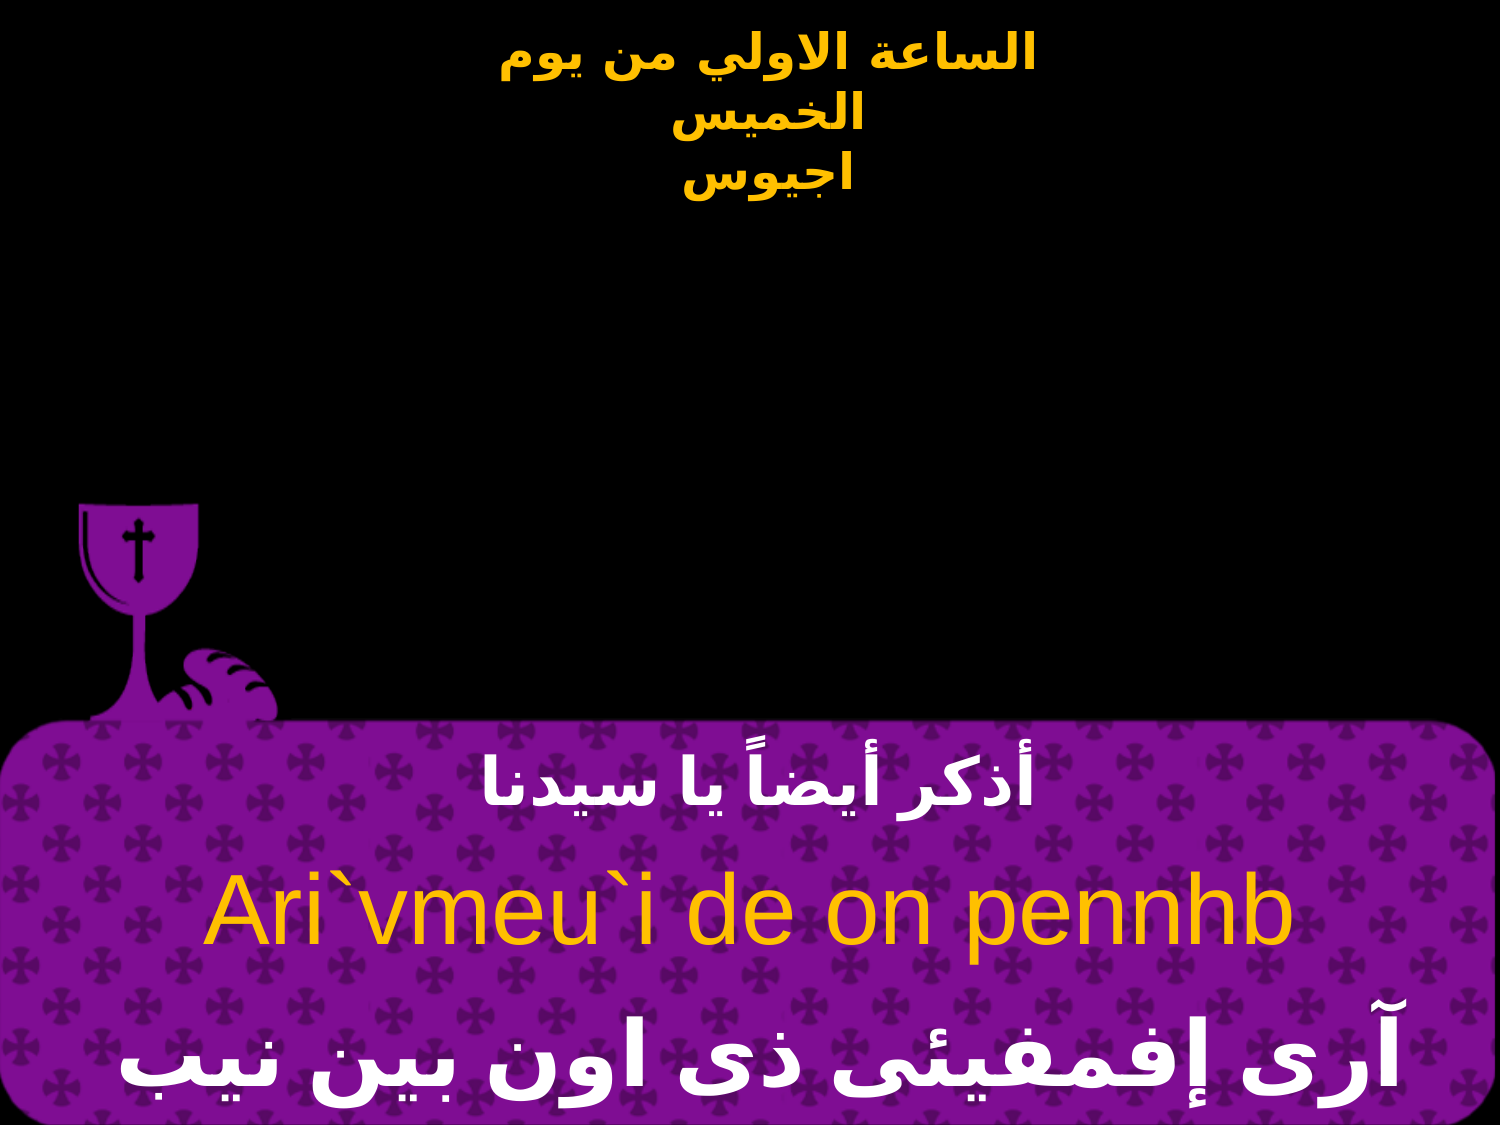

# أذكر أيضاً يا سيدنا
Ari`vmeu`i de on pennhb
آرى إفمفيئى ذى اون بين نيب